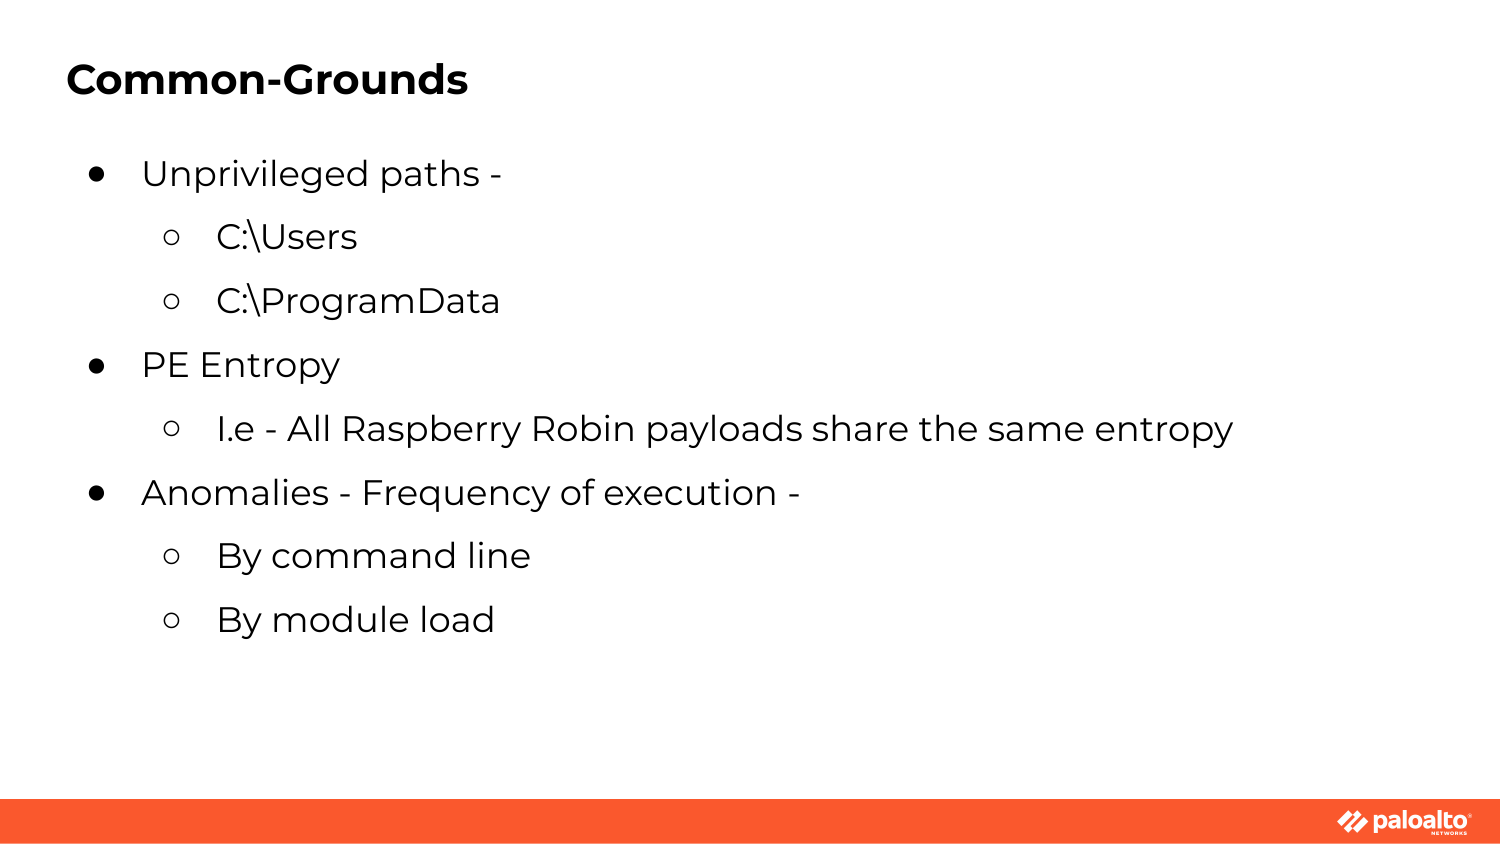

# Common-Grounds
Unprivileged paths -
C:\Users
C:\ProgramData
PE Entropy
I.e - All Raspberry Robin payloads share the same entropy
Anomalies - Frequency of execution -
By command line
By module load